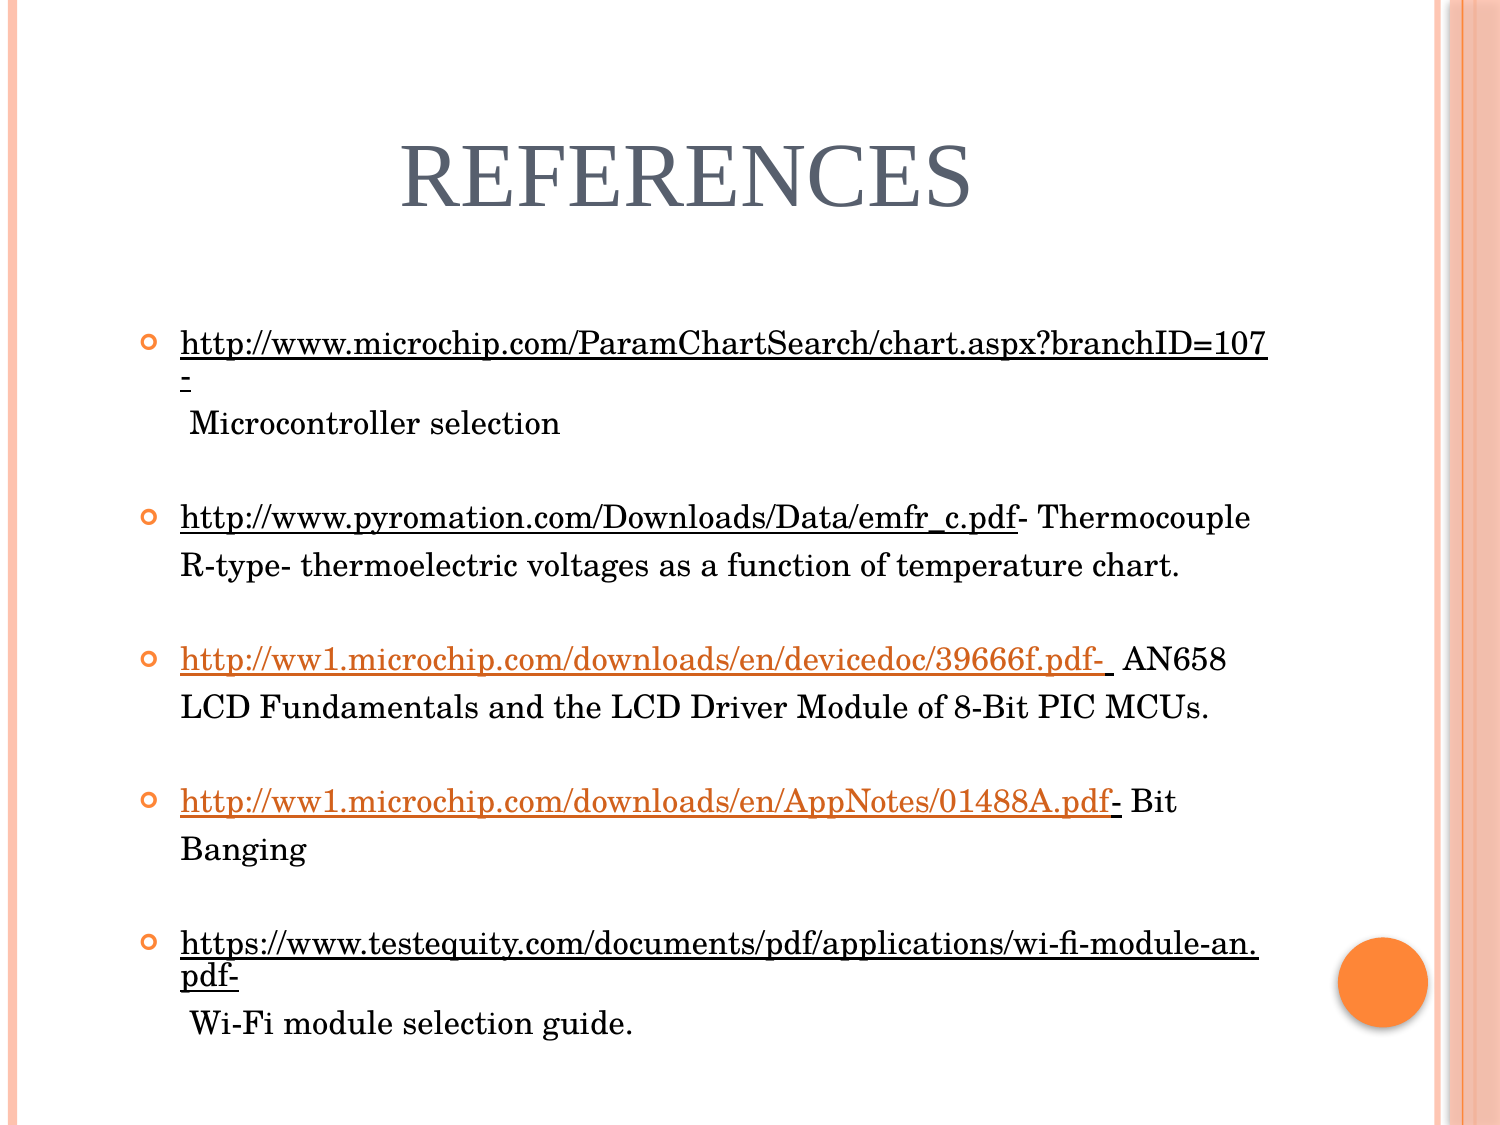

# REFERENCES

http://www.microchip.com/ParamChartSearch/chart.aspx?branchID=107- Microcontroller selection

http://www.pyromation.com/Downloads/Data/emfr_c.pdf- Thermocouple R-type- thermoelectric voltages as a function of temperature chart.

http://ww1.microchip.com/downloads/en/devicedoc/39666f.pdf-  AN658 LCD Fundamentals and the LCD Driver Module of 8-Bit PIC MCUs.

http://ww1.microchip.com/downloads/en/AppNotes/01488A.pdf- Bit Banging

https://www.testequity.com/documents/pdf/applications/wi-fi-module-an.pdf- Wi-Fi module selection guide.